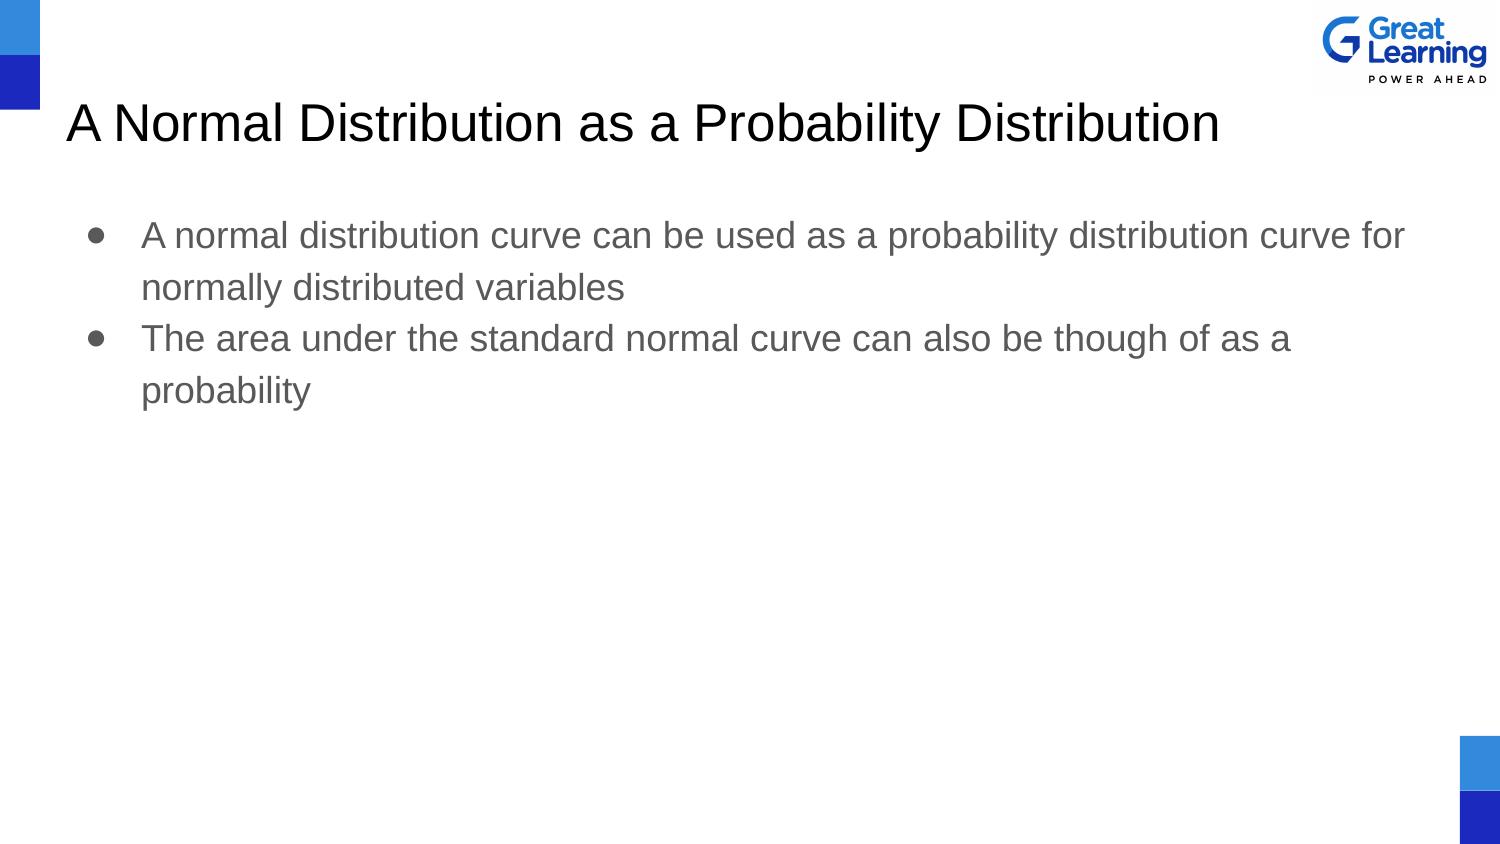

# A Normal Distribution as a Probability Distribution
A normal distribution curve can be used as a probability distribution curve for normally distributed variables
The area under the standard normal curve can also be though of as a probability